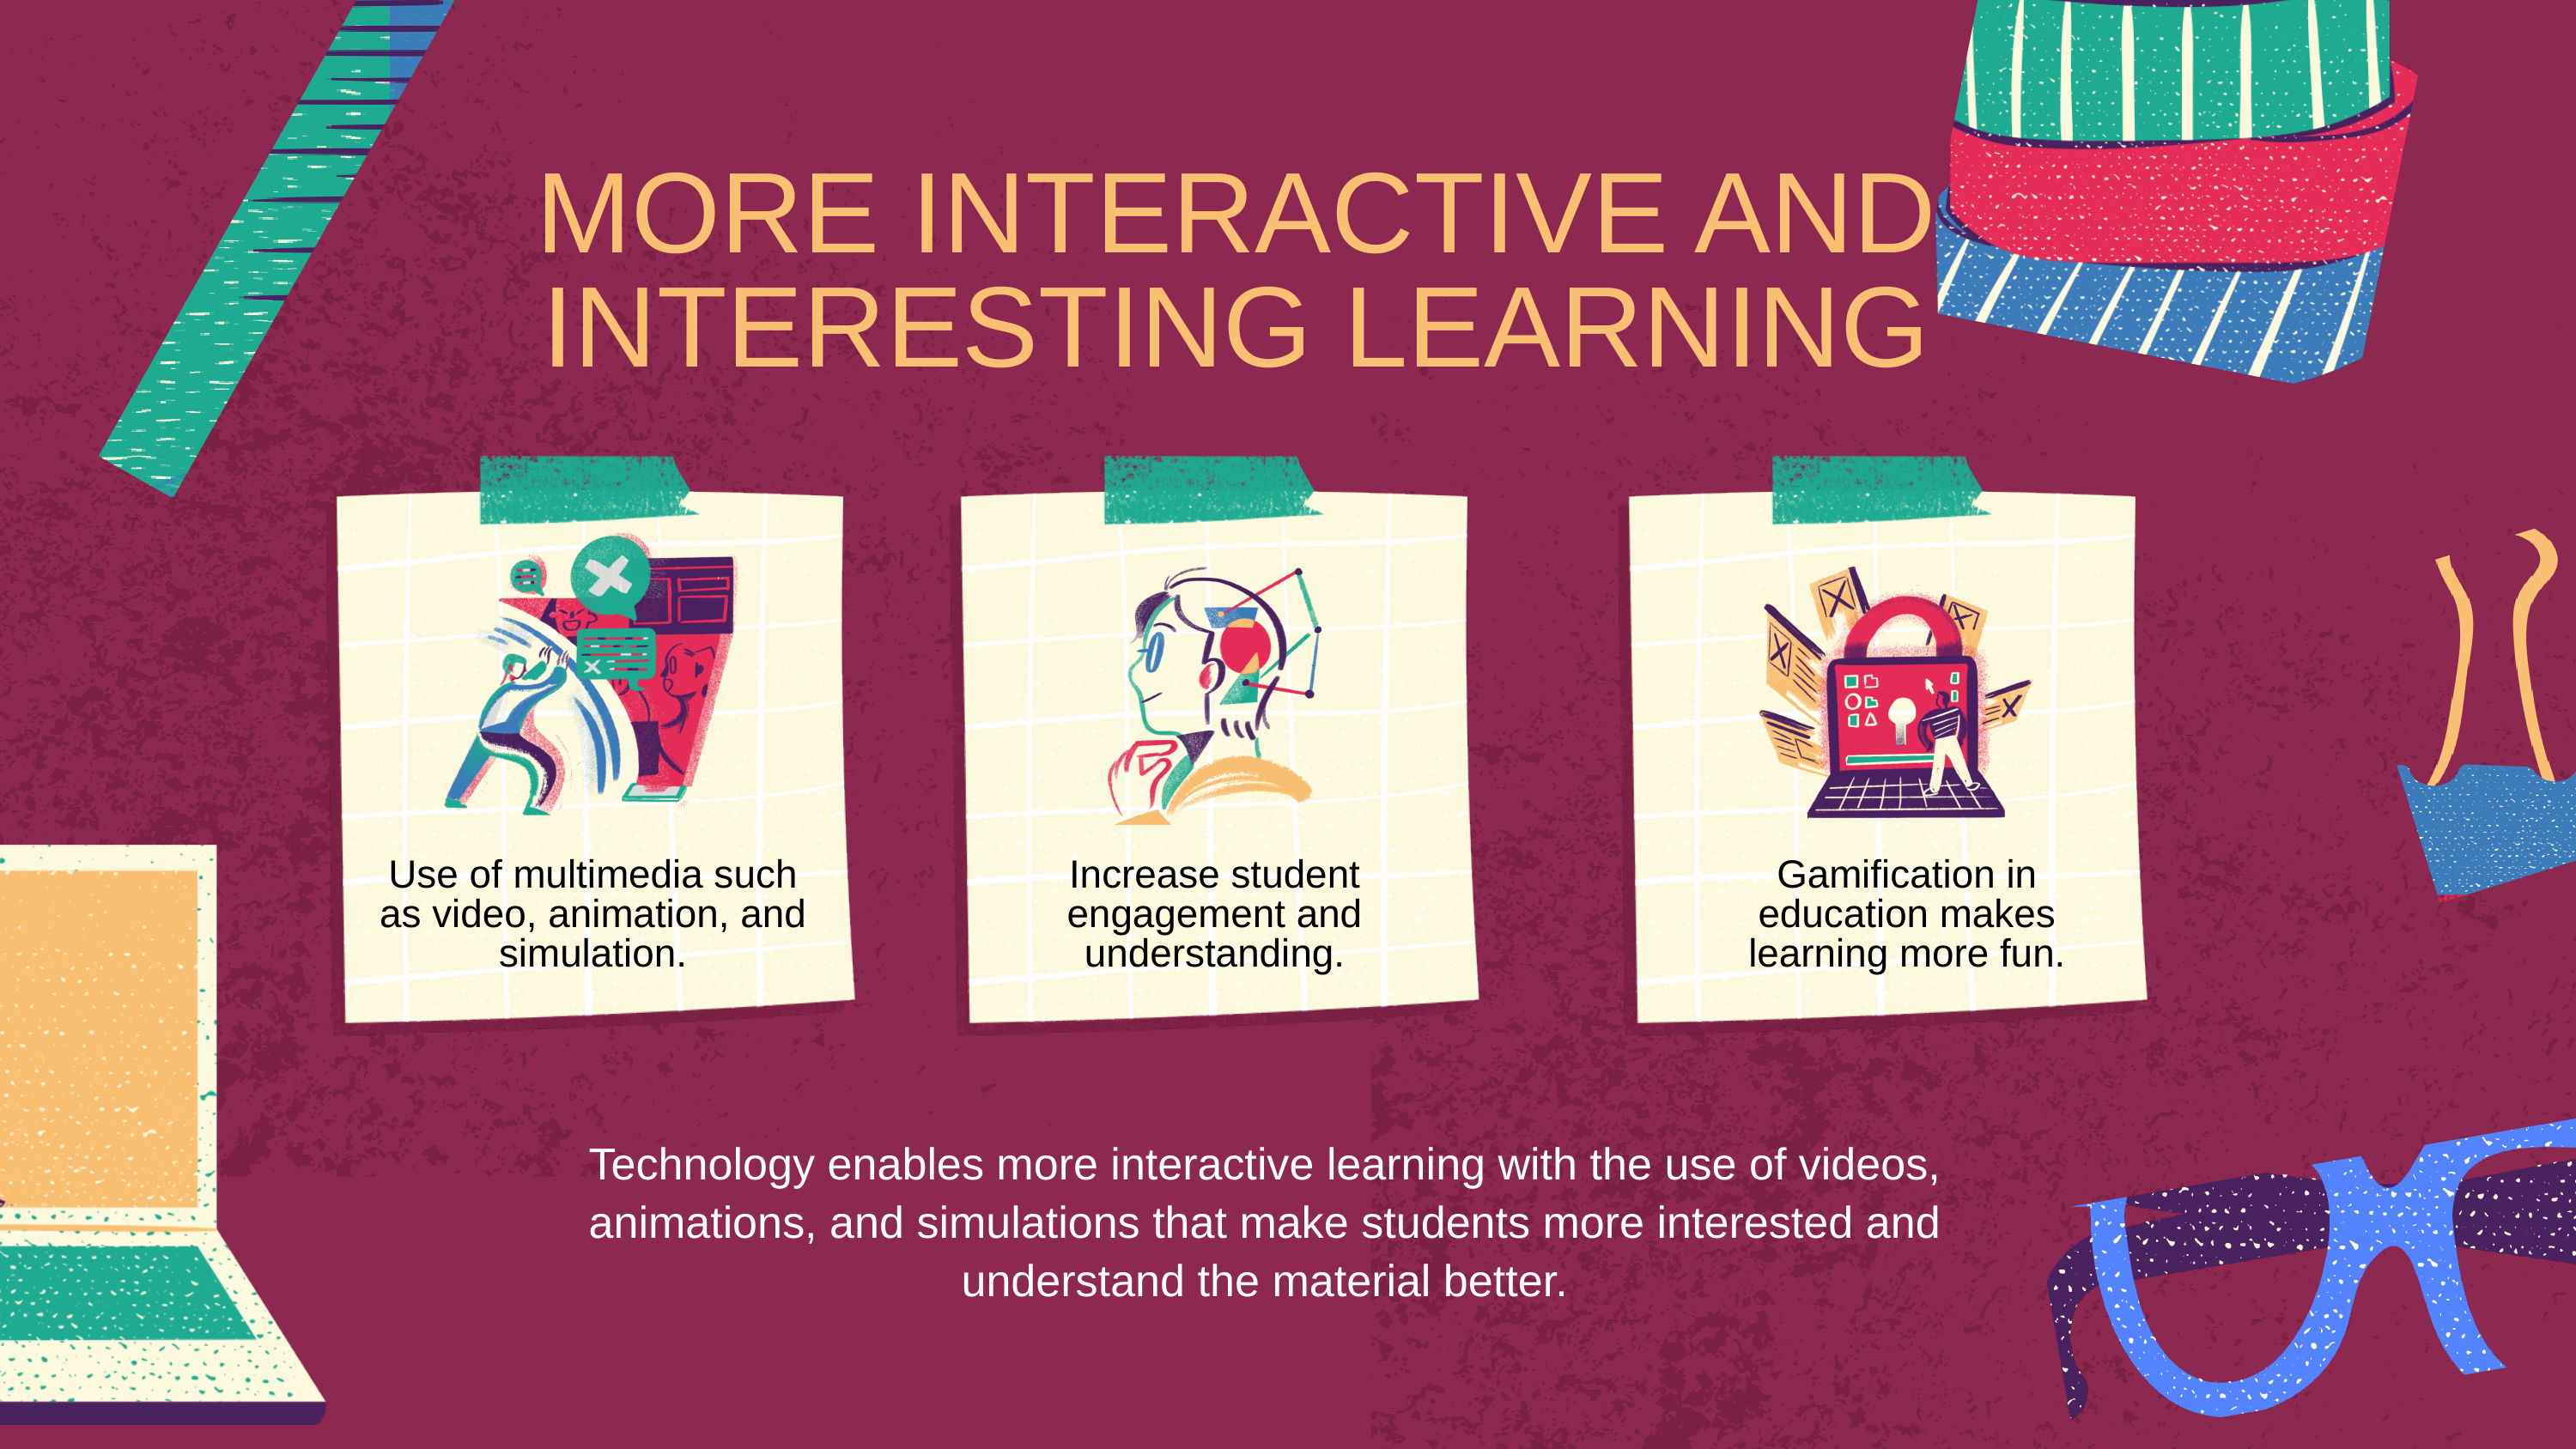

MORE INTERACTIVE AND INTERESTING LEARNING

Use of multimedia such as video, animation, and simulation.
Increase student engagement and understanding.
Gamification in education makes learning more fun.
Technology enables more interactive learning with the use of videos, animations, and simulations that make students more interested and understand the material better.